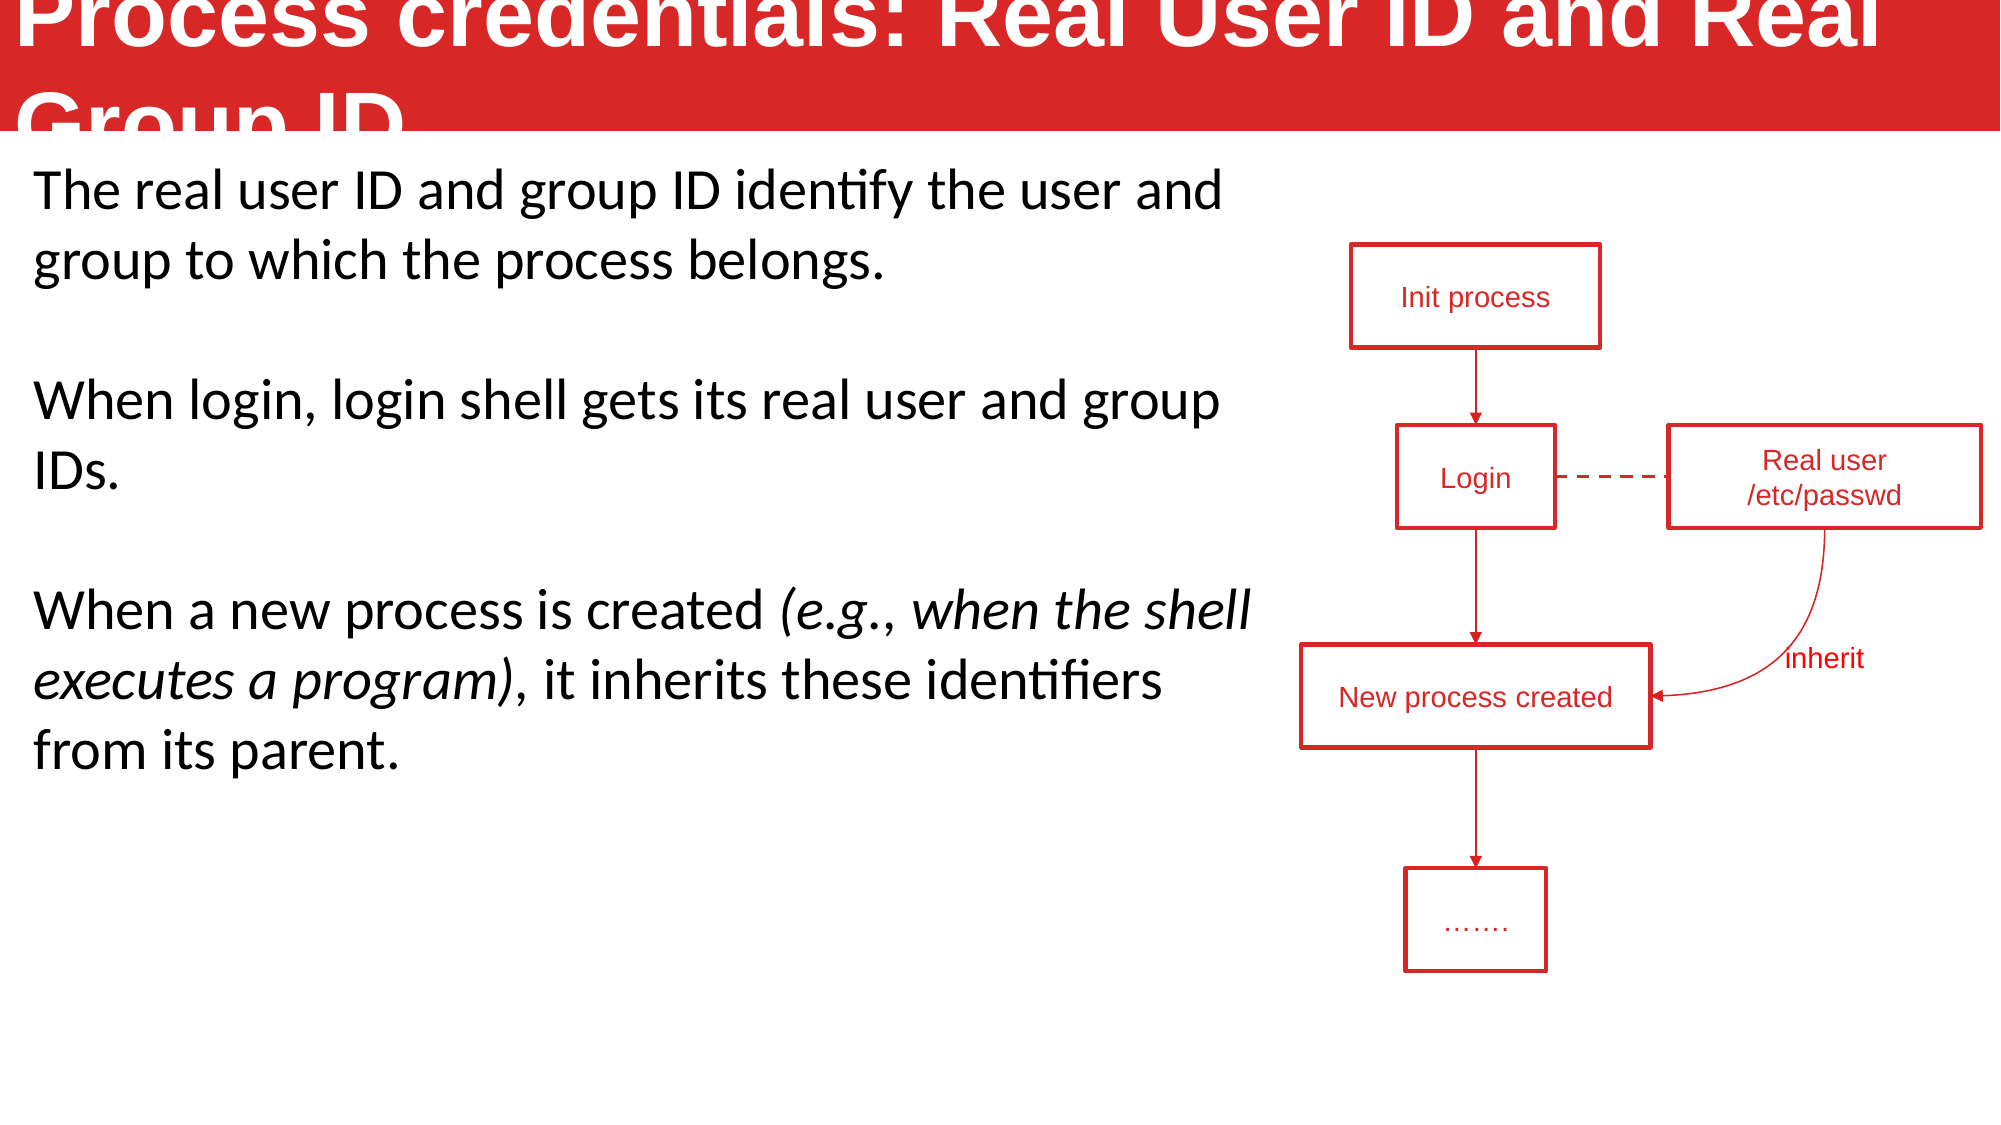

Process credentials: Real User ID and Real Group ID
The real user ID and group ID identify the user and group to which the process belongs.

When login, login shell gets its real user and group IDs.

When a new process is created (e.g., when the shell executes a program), it inherits these identifiers from its parent.
Init process
Login
Real user
/etc/passwd
inherit
New process created
…….